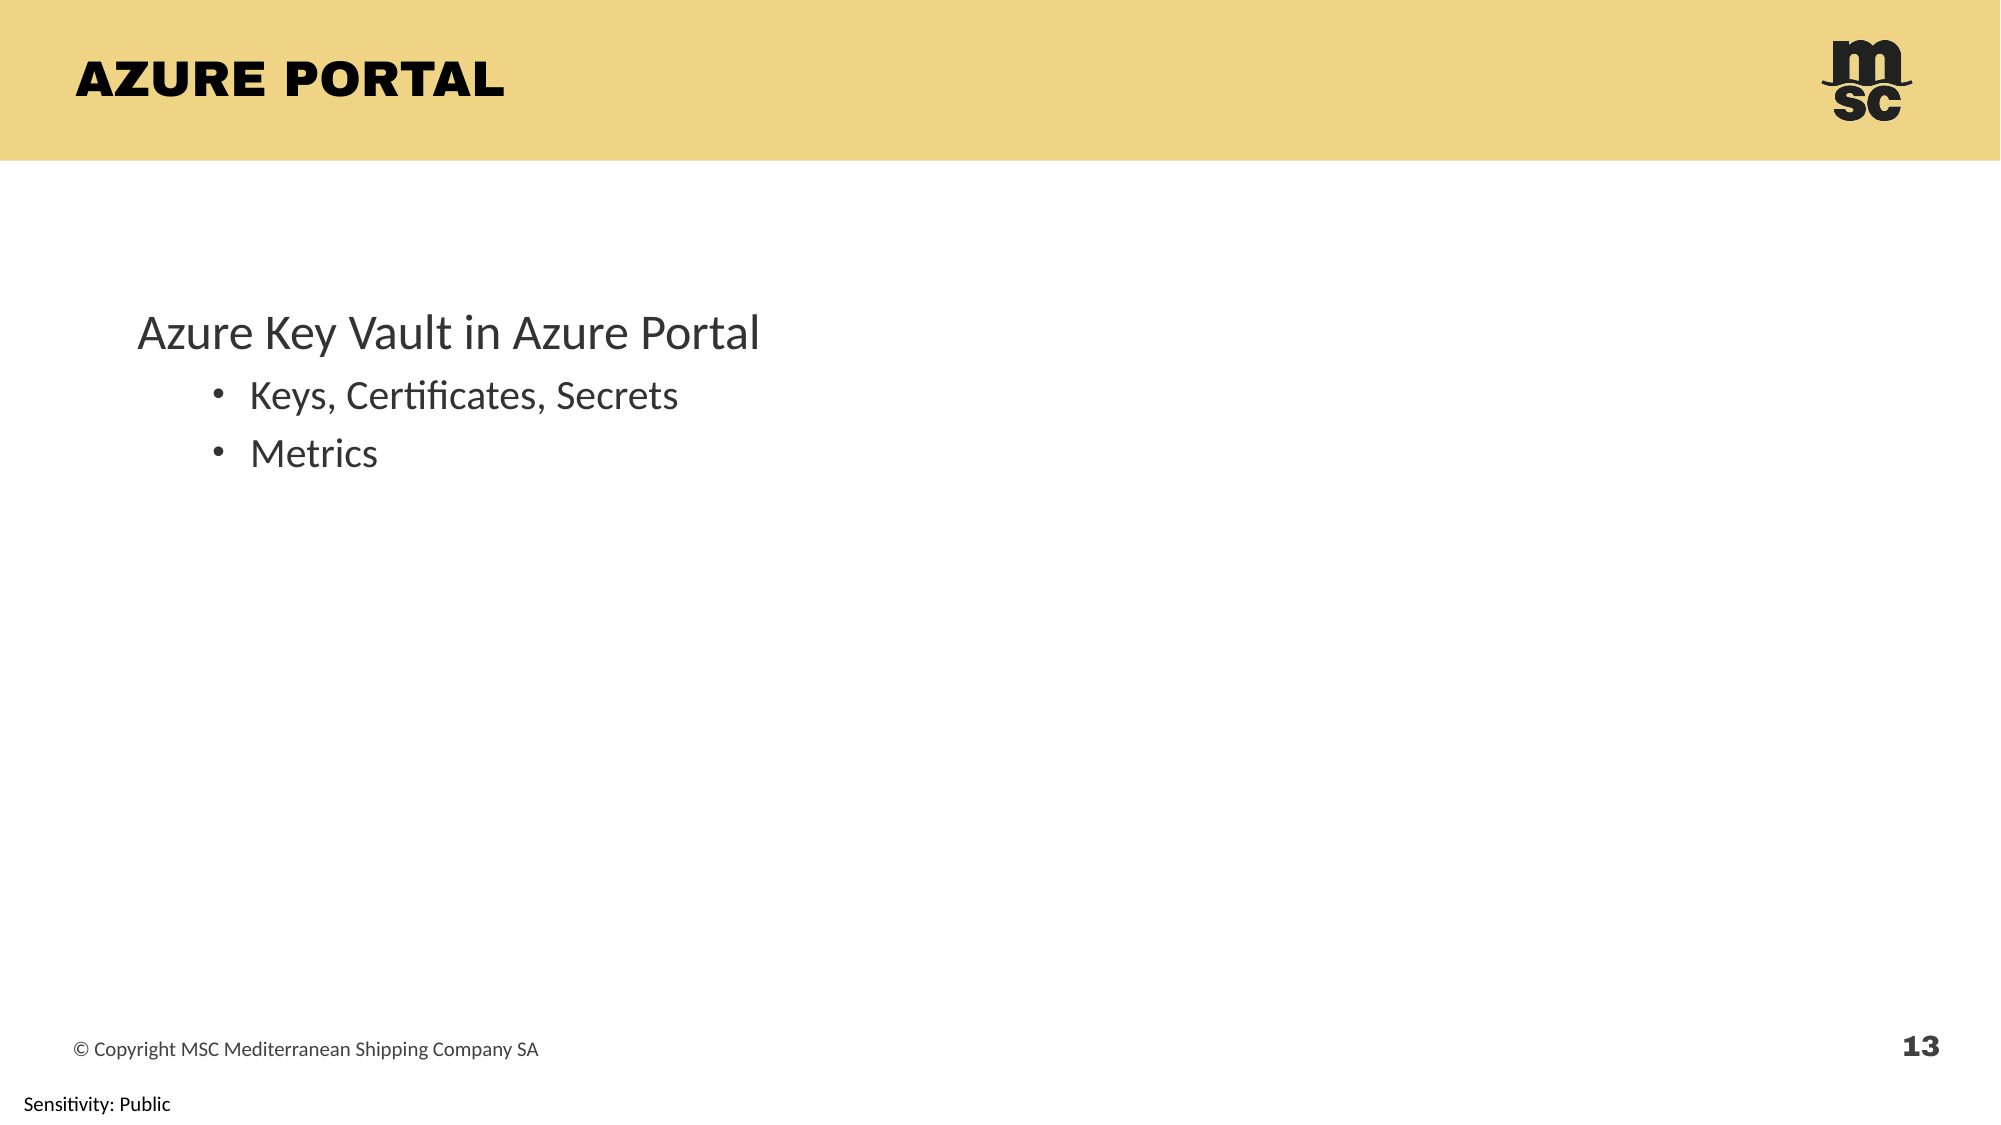

# Azure portal
Azure Key Vault in Azure Portal
Keys, Certificates, Secrets
Metrics

13
© Copyright MSC Mediterranean Shipping Company SA